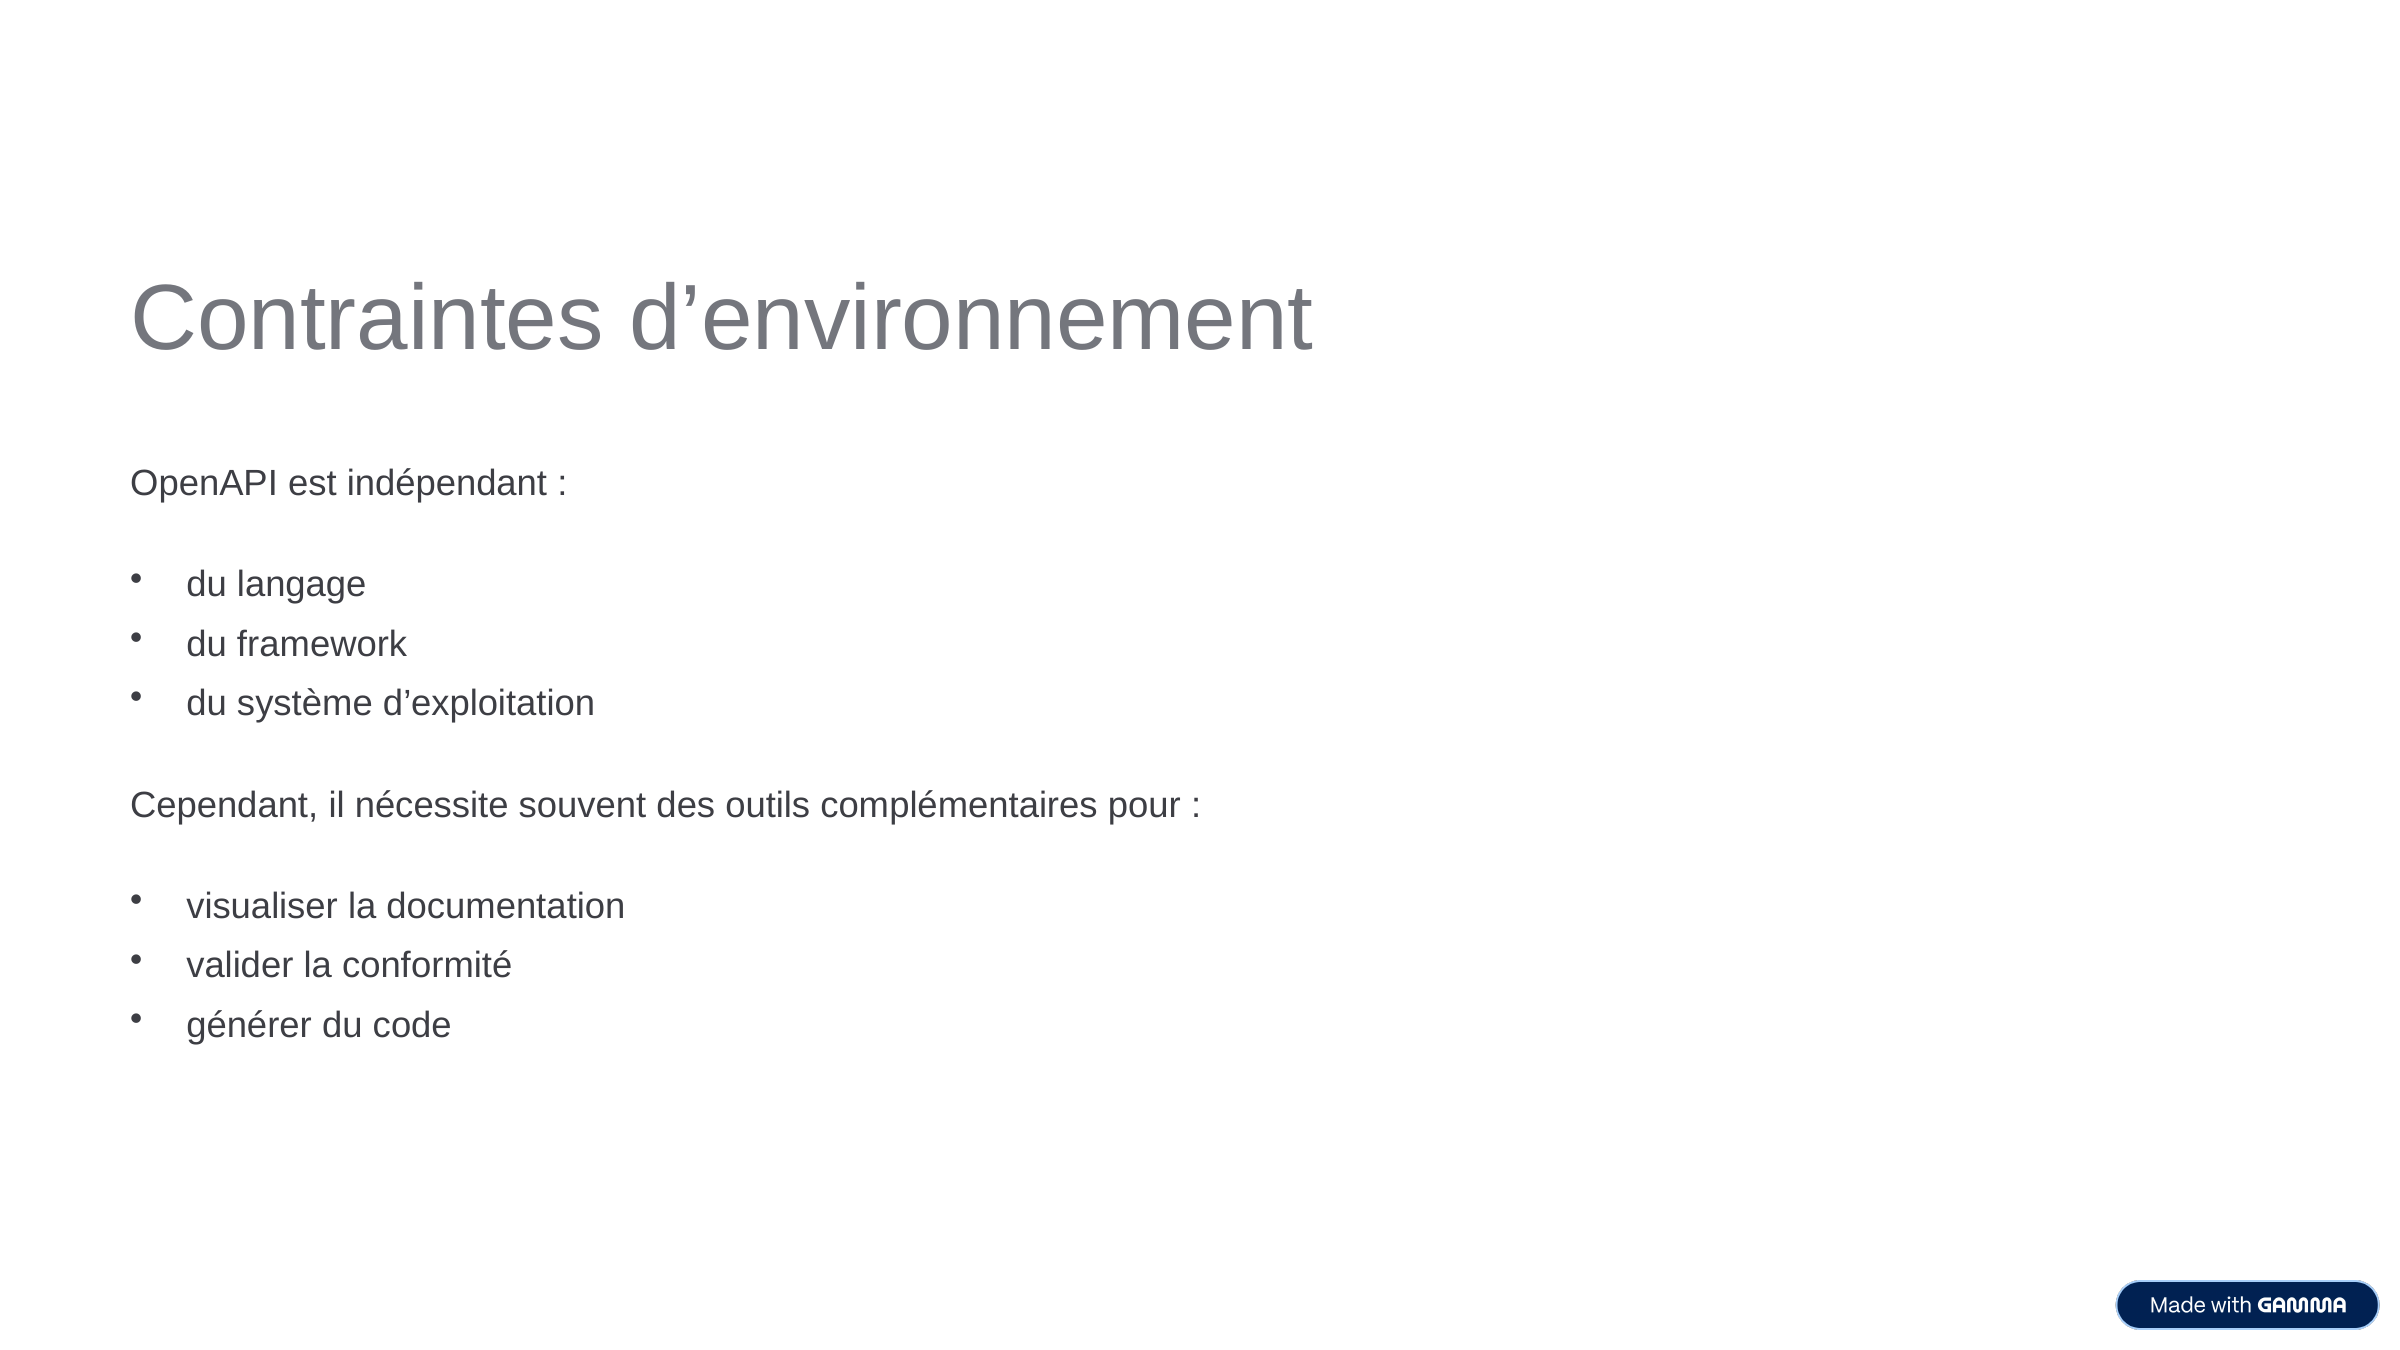

Contraintes d’environnement
OpenAPI est indépendant :
du langage
du framework
du système d’exploitation
Cependant, il nécessite souvent des outils complémentaires pour :
visualiser la documentation
valider la conformité
générer du code